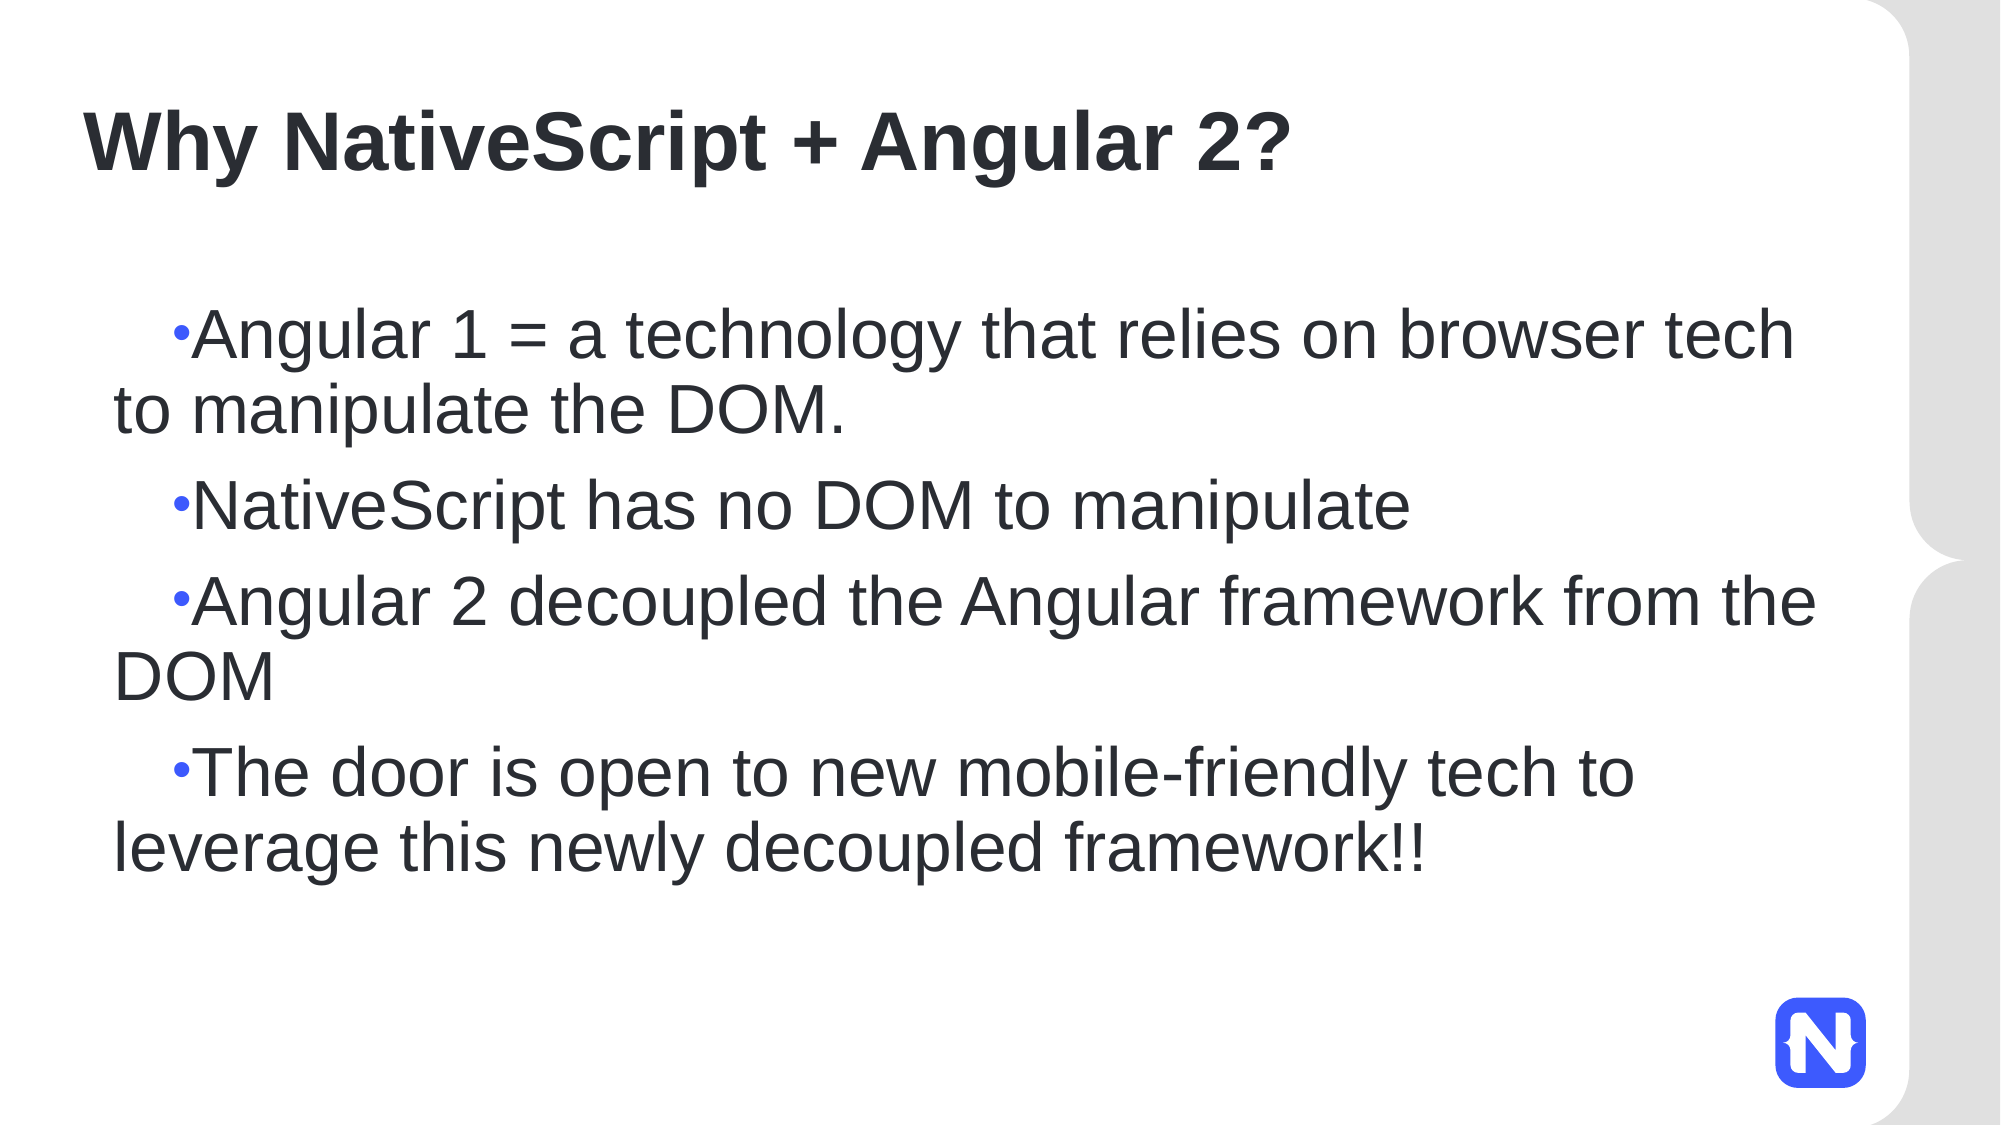

# Why NativeScript + Angular 2?
Angular 1 = a technology that relies on browser tech to manipulate the DOM.
NativeScript has no DOM to manipulate
Angular 2 decoupled the Angular framework from the DOM
The door is open to new mobile-friendly tech to leverage this newly decoupled framework!!